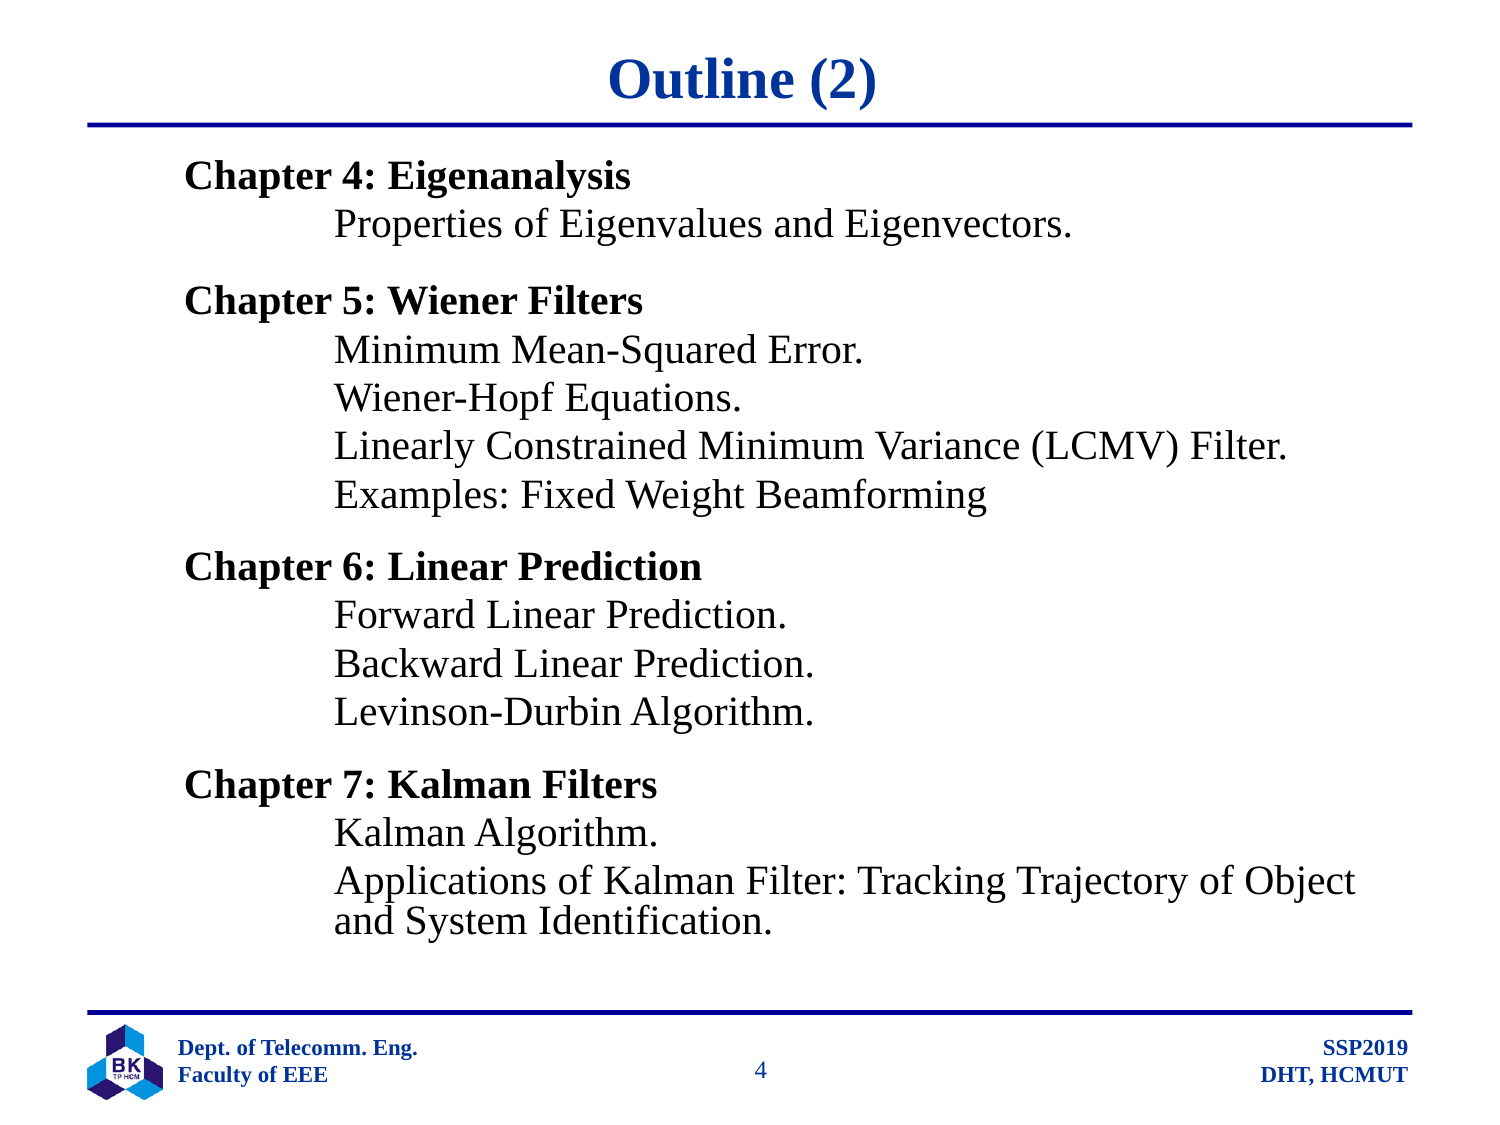

# Outline (2)
	Chapter 4: Eigenanalysis
		Properties of Eigenvalues and Eigenvectors.

	Chapter 5: Wiener Filters
		Minimum Mean-Squared Error.
		Wiener-Hopf Equations.
		Linearly Constrained Minimum Variance (LCMV) Filter.
		Examples: Fixed Weight Beamforming

	Chapter 6: Linear Prediction
		Forward Linear Prediction.
		Backward Linear Prediction.
		Levinson-Durbin Algorithm.

	Chapter 7: Kalman Filters
		Kalman Algorithm.
		Applications of Kalman Filter: Tracking Trajectory of Object 	and System Identification.

		  4